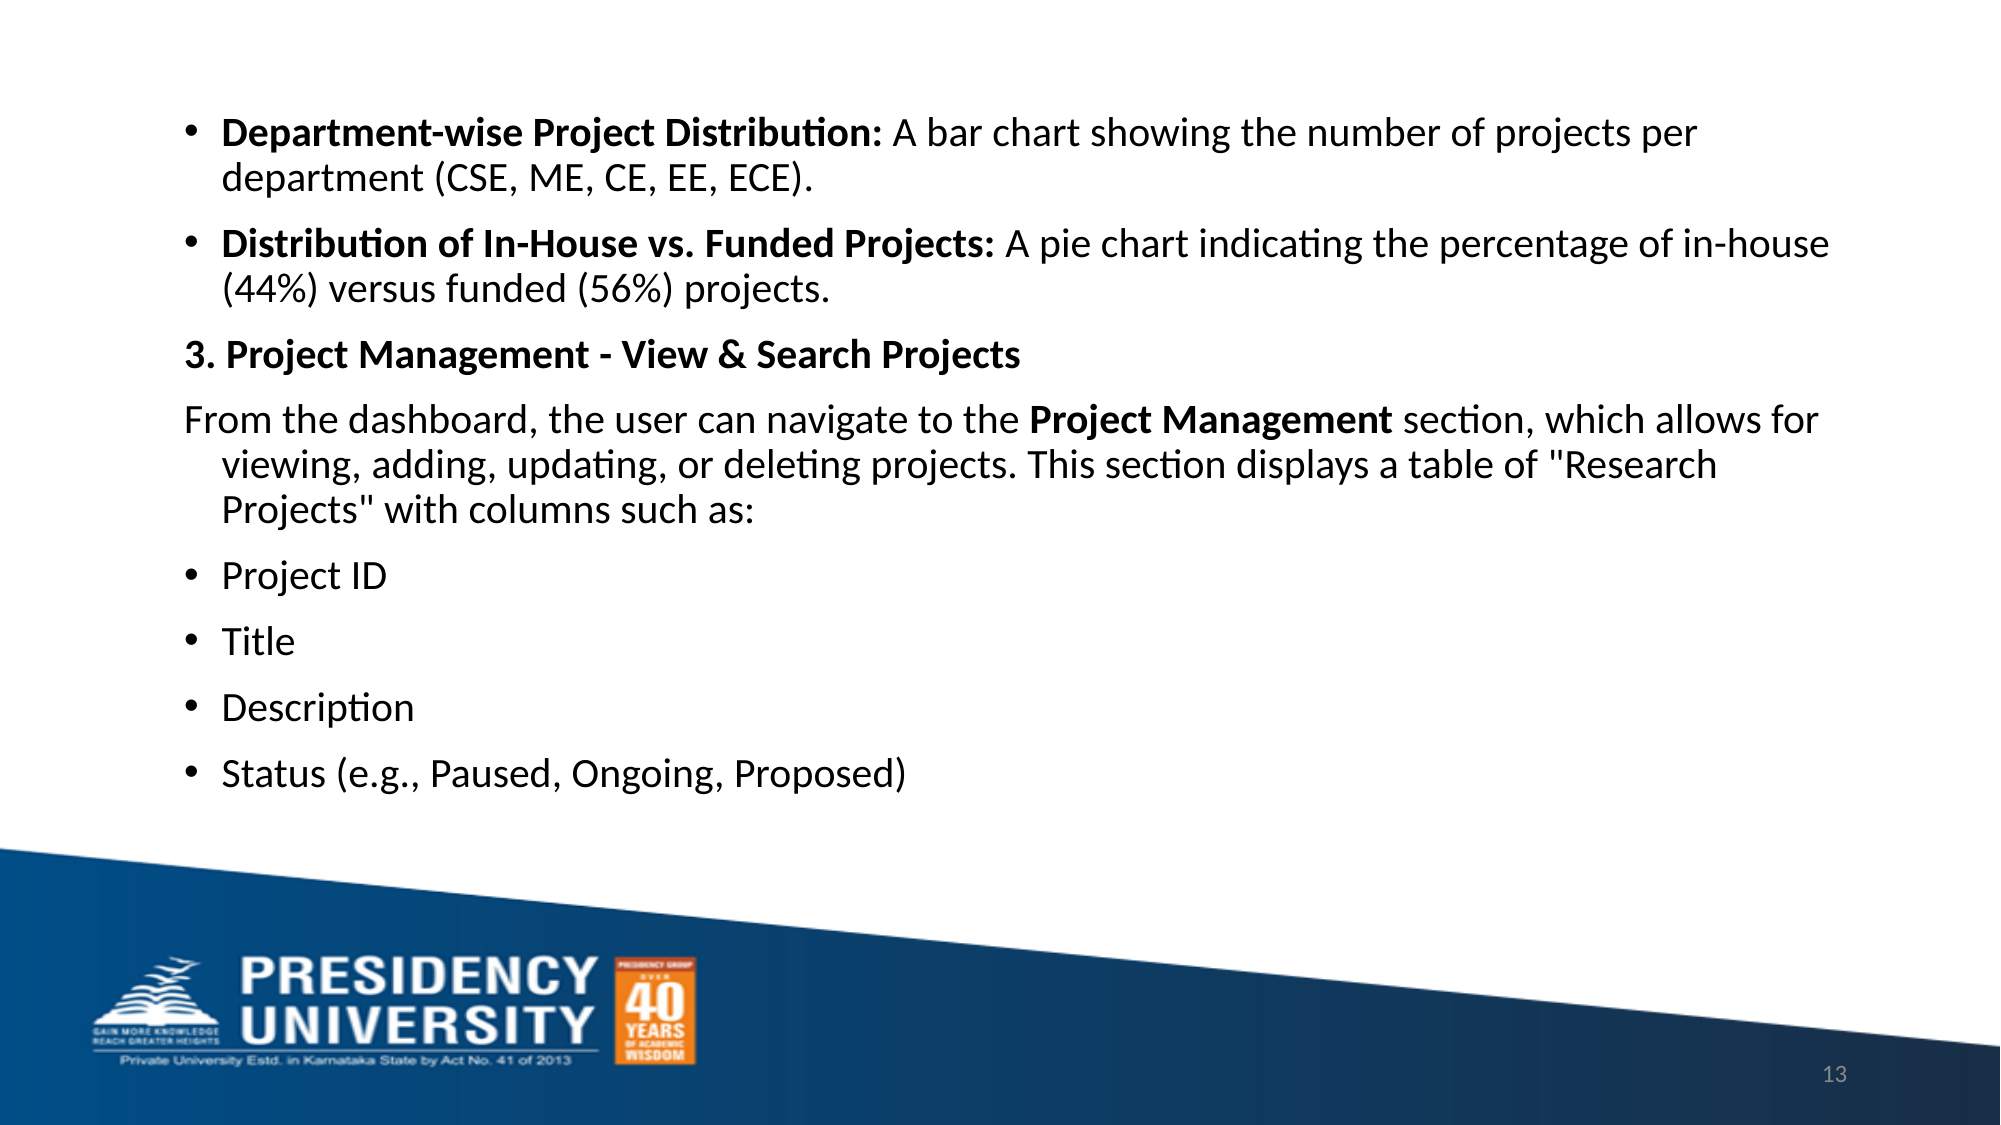

Department-wise Project Distribution: A bar chart showing the number of projects per department (CSE, ME, CE, EE, ECE).
Distribution of In-House vs. Funded Projects: A pie chart indicating the percentage of in-house (44%) versus funded (56%) projects.
3. Project Management - View & Search Projects
From the dashboard, the user can navigate to the Project Management section, which allows for viewing, adding, updating, or deleting projects. This section displays a table of "Research Projects" with columns such as:
Project ID
Title
Description
Status (e.g., Paused, Ongoing, Proposed)

13